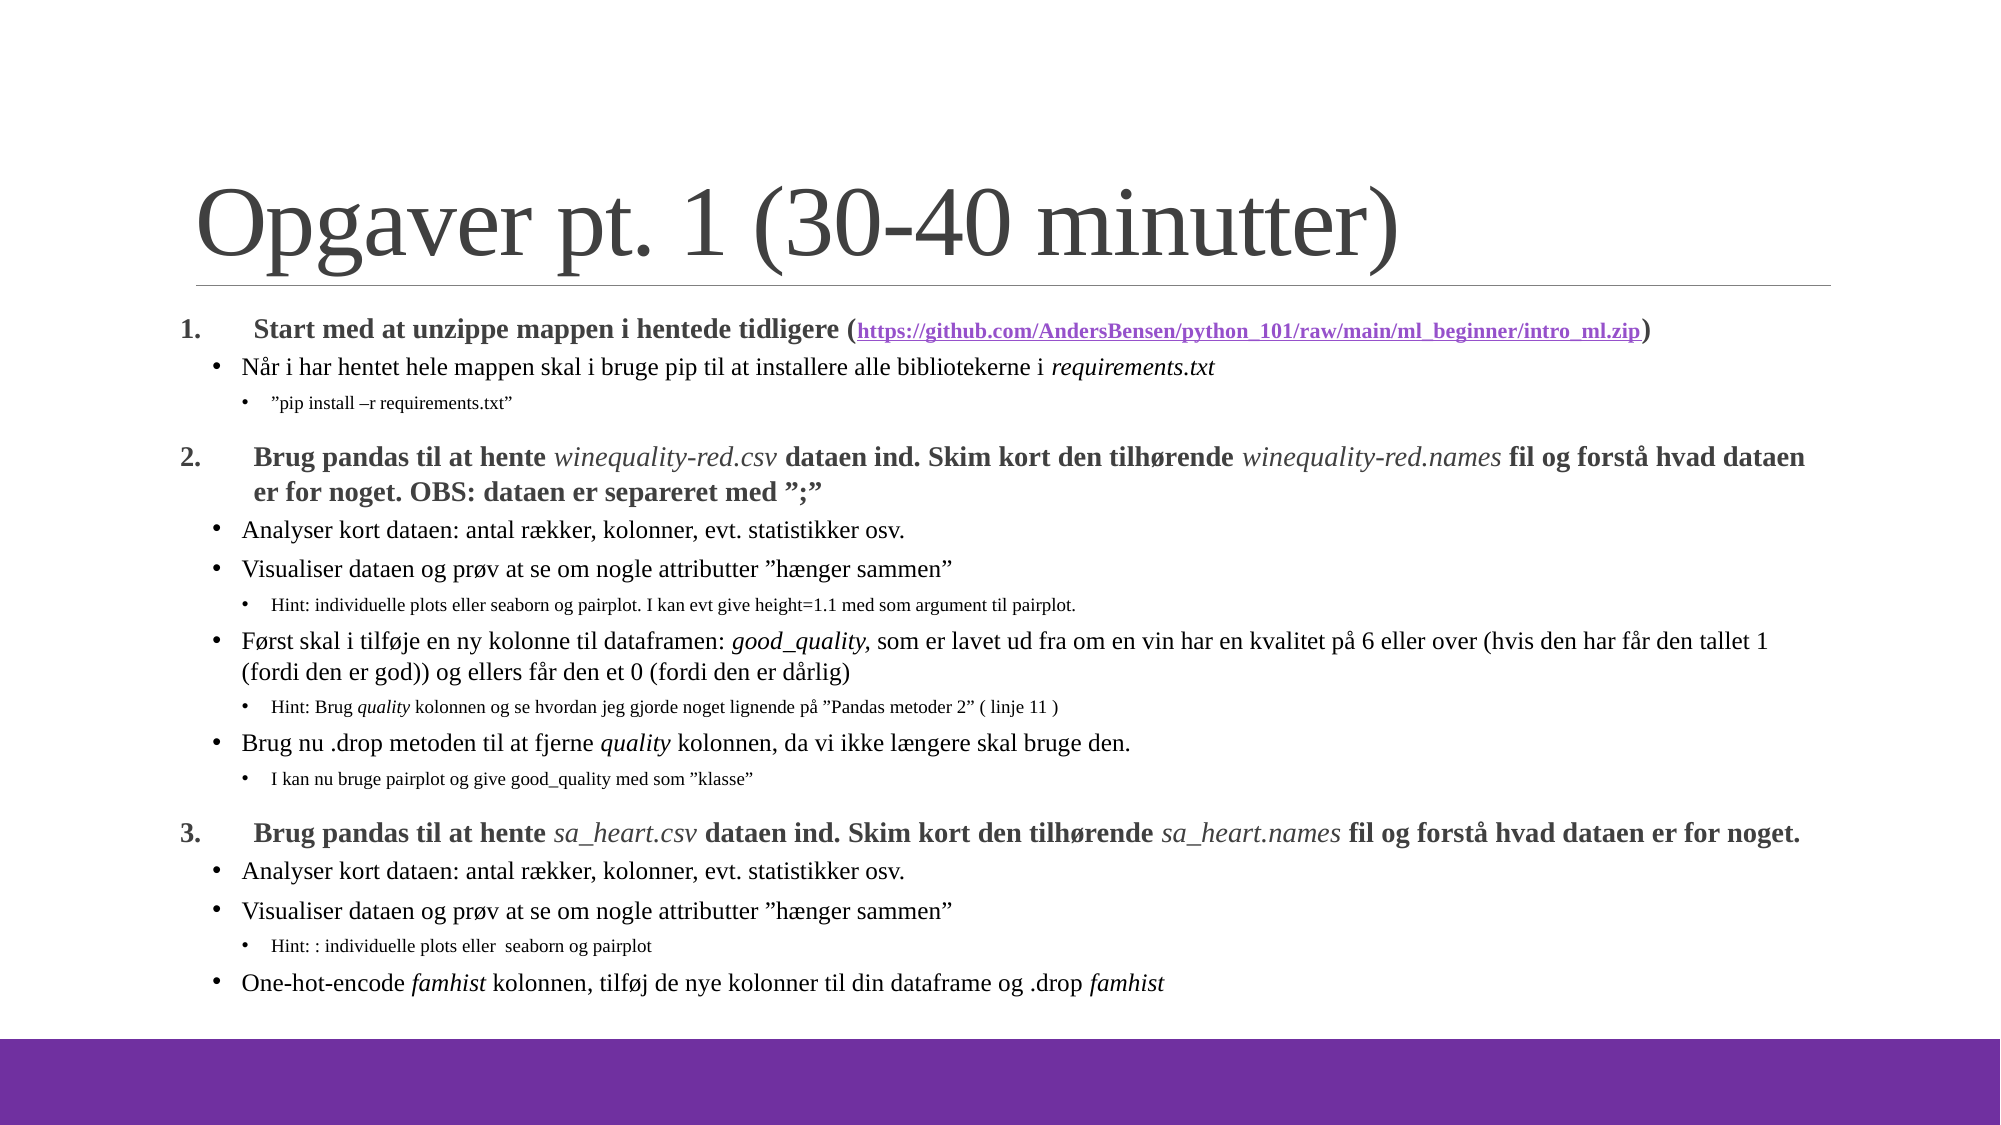

# Opgaver pt. 1 (30-40 minutter)
Start med at unzippe mappen i hentede tidligere (https://github.com/AndersBensen/python_101/raw/main/ml_beginner/intro_ml.zip)
Når i har hentet hele mappen skal i bruge pip til at installere alle bibliotekerne i requirements.txt
”pip install –r requirements.txt”
Brug pandas til at hente winequality-red.csv dataen ind. Skim kort den tilhørende winequality-red.names fil og forstå hvad dataen er for noget. OBS: dataen er separeret med ”;”
Analyser kort dataen: antal rækker, kolonner, evt. statistikker osv.
Visualiser dataen og prøv at se om nogle attributter ”hænger sammen”
Hint: individuelle plots eller seaborn og pairplot. I kan evt give height=1.1 med som argument til pairplot.
Først skal i tilføje en ny kolonne til dataframen: good_quality, som er lavet ud fra om en vin har en kvalitet på 6 eller over (hvis den har får den tallet 1 (fordi den er god)) og ellers får den et 0 (fordi den er dårlig)
Hint: Brug quality kolonnen og se hvordan jeg gjorde noget lignende på ”Pandas metoder 2” ( linje 11 )
Brug nu .drop metoden til at fjerne quality kolonnen, da vi ikke længere skal bruge den.
I kan nu bruge pairplot og give good_quality med som ”klasse”
Brug pandas til at hente sa_heart.csv dataen ind. Skim kort den tilhørende sa_heart.names fil og forstå hvad dataen er for noget.
Analyser kort dataen: antal rækker, kolonner, evt. statistikker osv.
Visualiser dataen og prøv at se om nogle attributter ”hænger sammen”
Hint: : individuelle plots eller  seaborn og pairplot
One-hot-encode famhist kolonnen, tilføj de nye kolonner til din dataframe og .drop famhist